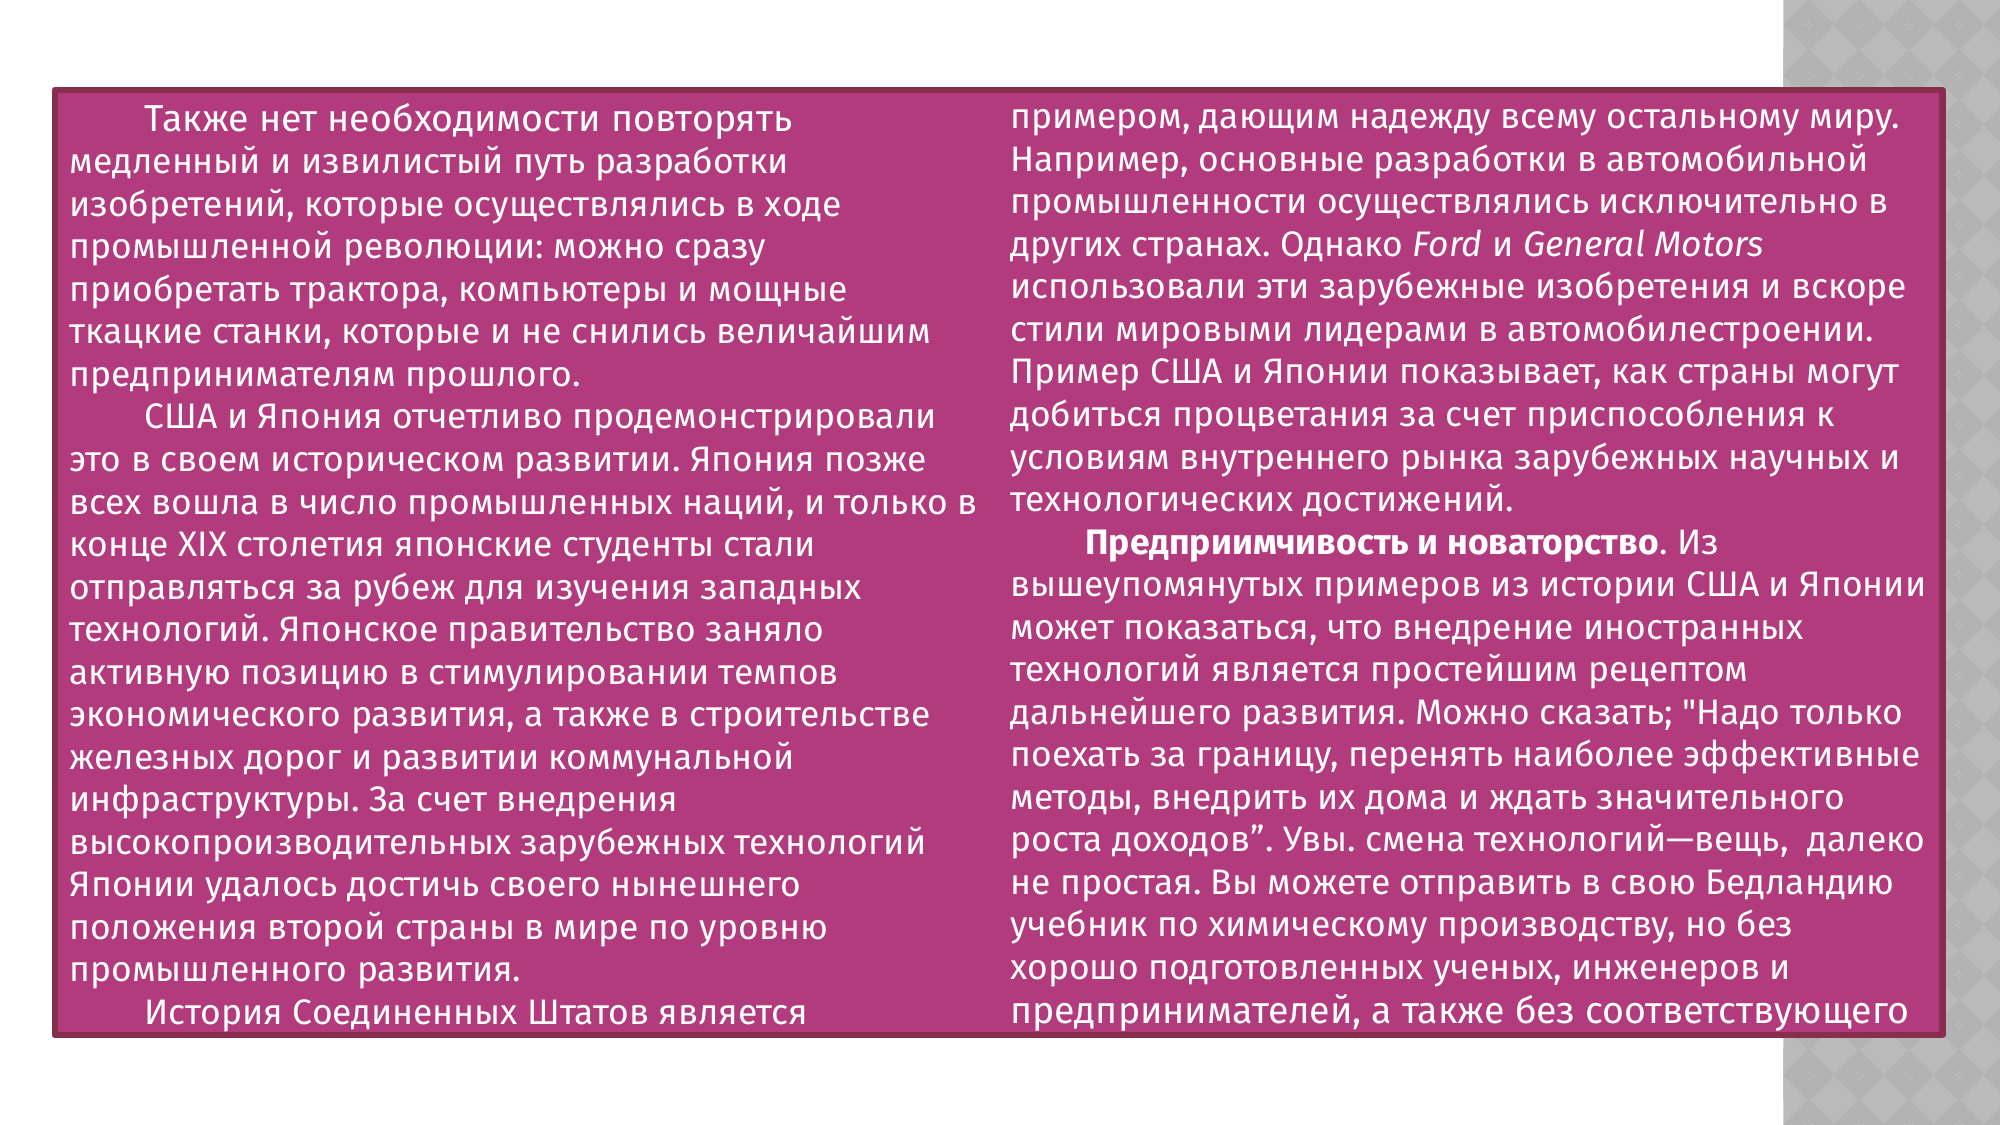

Также нет необходимости повторять медленный и извилистый путь разработки изобретений, которые осуществлялись в ходе промышленной революции: можно сразу приобретать трактора, компьютеры и мощные ткацкие станки, которые и не снились величайшим предпринимателям прошлого.
США и Япония отчетливо продемонстрировали это в своем историческом развитии. Япония позже всех вошла в число промышленных наций, и только в конце XIX столетия японские студенты стали отправляться за рубеж для изучения западных технологий. Японское правительство заняло активную позицию в стимулировании темпов экономического развития, а также в строительстве железных дорог и развитии коммунальной инфраструктуры. За счет внедрения высокопроизводительных зарубежных технологий Японии удалось достичь своего нынешнего положения второй страны в мире по уровню промышленного развития.
История Соединенных Штатов является примером, дающим надежду всему остальному миру. Например, основные разработки в автомобильной промышленности осуществлялись исключительно в других странах. Однако Ford и General Motors использовали эти зарубежные изобретения и вскоре стили мировыми лидерами в автомобилестроении. Пример США и Японии показывает, как страны могут добиться процветания за счет приспособления к условиям внутреннего рынка зарубежных научных и технологических достижений.
Предприимчивость и новаторство. Из вышеупомянутых примеров из истории США и Японии может показаться, что внедрение иностранных технологий является простейшим рецептом дальнейшего развития. Можно сказать; "Надо только поехать за границу, перенять наиболее эффективные методы, внедрить их дома и ждать значительного роста доходов”. Увы. смена технологий—вещь,  далеко не простая. Вы можете отправить в свою Бедландию учебник по химическому производству, но без хорошо подготовленных ученых, инженеров и предпринимателей, а также без соответствующего